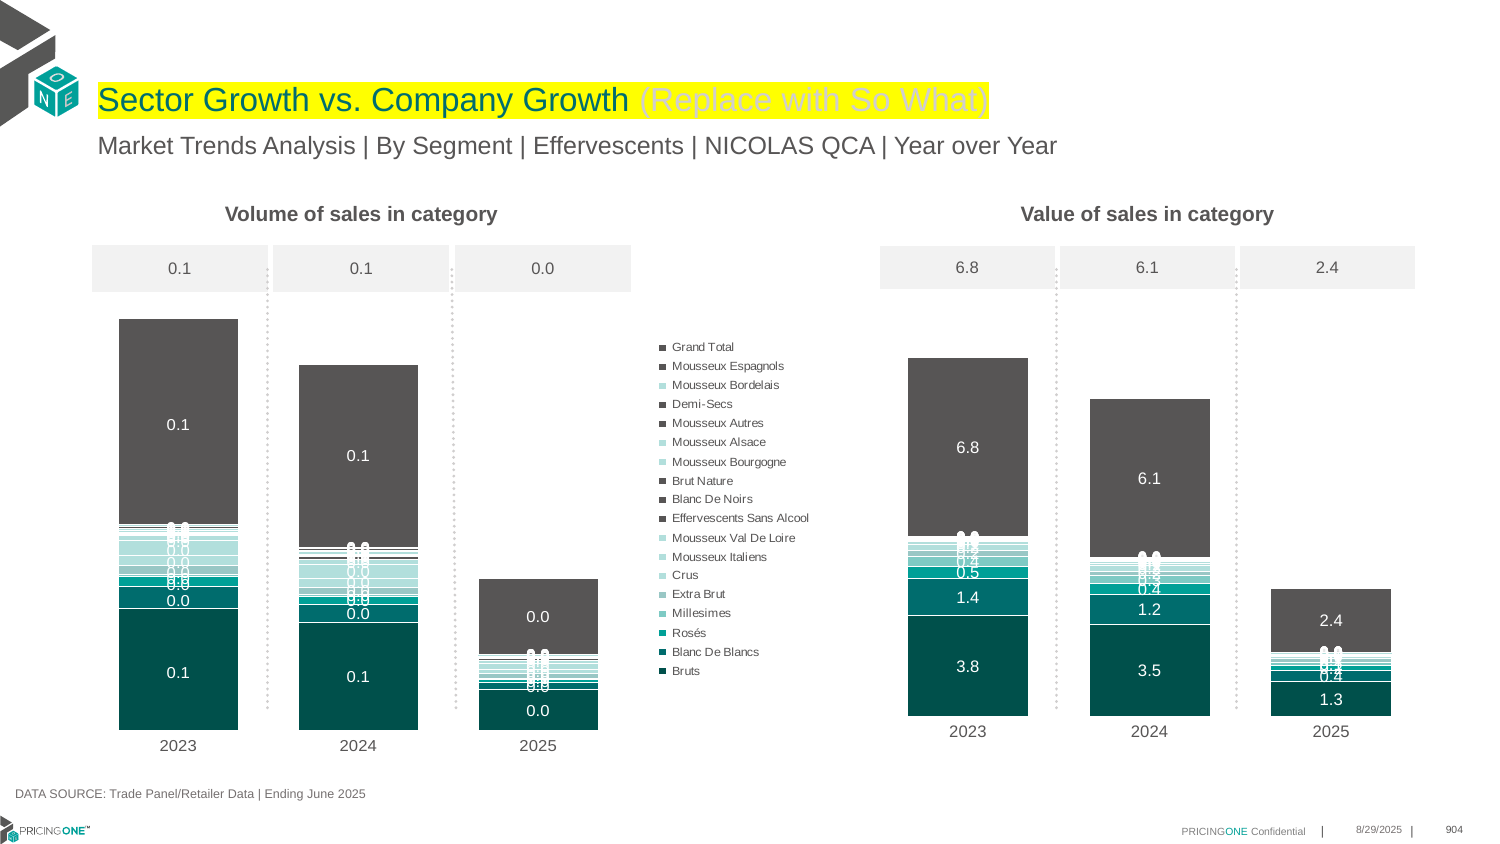

# Sector Growth vs. Company Growth (Replace with So What)
Market Trends Analysis | By Segment | Effervescents | NICOLAS QCA | Year over Year
| Value of sales in category |  |  |
| --- | --- | --- |
| 6.8 | 6.1 | 2.4 |
| Volume of sales in category |  |  |
| --- | --- | --- |
| 0.1 | 0.1 | 0.0 |

### Chart

| Category | Bruts | Blanc De Blancs | Rosés | Millesimes | Extra Brut | Crus | Mousseux Italiens | Mousseux Val De Loire | Effervescents Sans Alcool | Blanc De Noirs | Brut Nature | Mousseux Bourgogne | Mousseux Alsace | Mousseux Autres | Demi-Secs | Mousseux Bordelais | Mousseux Espagnols | Grand Total |
|---|---|---|---|---|---|---|---|---|---|---|---|---|---|---|---|---|---|---|
| 2023 | 3.84617 | 1.393418 | 0.489847 | 0.386367 | 0.204854 | 0.222505 | 0.111772 | 0.042448 | 0.012707 | 0.026814 | 0.029228 | 0.023736 | 0.020163 | 0.014885 | 0.007704 | 0.008766 | 1.4e-05 | 6.841398 |
| 2024 | 3.50045 | 1.150093 | 0.409049 | 0.298267 | 0.18078 | 0.201053 | 0.099342 | 0.048145 | 0.039154 | 0.037076 | 0.028048 | 0.030364 | 0.018252 | 0.014935 | 0.006498 | 0.005124 | 0.0 | 6.06663 |
| 2025 | 1.324166 | 0.424131 | 0.178763 | 0.131568 | 0.133847 | 0.086032 | 0.046544 | 0.027463 | 0.031718 | 0.011645 | 0.01561 | 0.011526 | 0.008089 | 0.006244 | 0.002159 | 0.001289 | 3e-05 | 2.440824 |

### Chart

| Category | Bruts | Blanc De Blancs | Rosés | Millesimes | Extra Brut | Crus | Mousseux Italiens | Mousseux Val De Loire | Effervescents Sans Alcool | Blanc De Noirs | Brut Nature | Mousseux Bourgogne | Mousseux Alsace | Mousseux Autres | Demi-Secs | Mousseux Bordelais | Mousseux Espagnols | Grand Total |
|---|---|---|---|---|---|---|---|---|---|---|---|---|---|---|---|---|---|---|
| 2023 | 0.070653 | 0.012592 | 0.005551 | 0.001562 | 0.005082 | 0.005772 | 0.008319 | 0.002943 | 0.000682 | 0.000602 | 0.000425 | 0.001436 | 0.000864 | 0.00138 | 0.000168 | 0.000693 | 1e-06 | 0.118725 |
| 2024 | 0.06244 | 0.010112 | 0.004677 | 0.001321 | 0.004257 | 0.004989 | 0.007805 | 0.003103 | 0.00154 | 0.000745 | 0.000397 | 0.001872 | 0.000787 | 0.001112 | 0.000144 | 0.000393 | 0.0 | 0.105694 |
| 2025 | 0.02378 | 0.003876 | 0.001987 | 0.000678 | 0.00284 | 0.002144 | 0.003699 | 0.001692 | 0.001153 | 0.000229 | 0.000236 | 0.000621 | 0.000342 | 0.000421 | 4.9e-05 | 9.6e-05 | 3e-06 | 0.043846 |
DATA SOURCE: Trade Panel/Retailer Data | Ending June 2025

8/29/2025
904